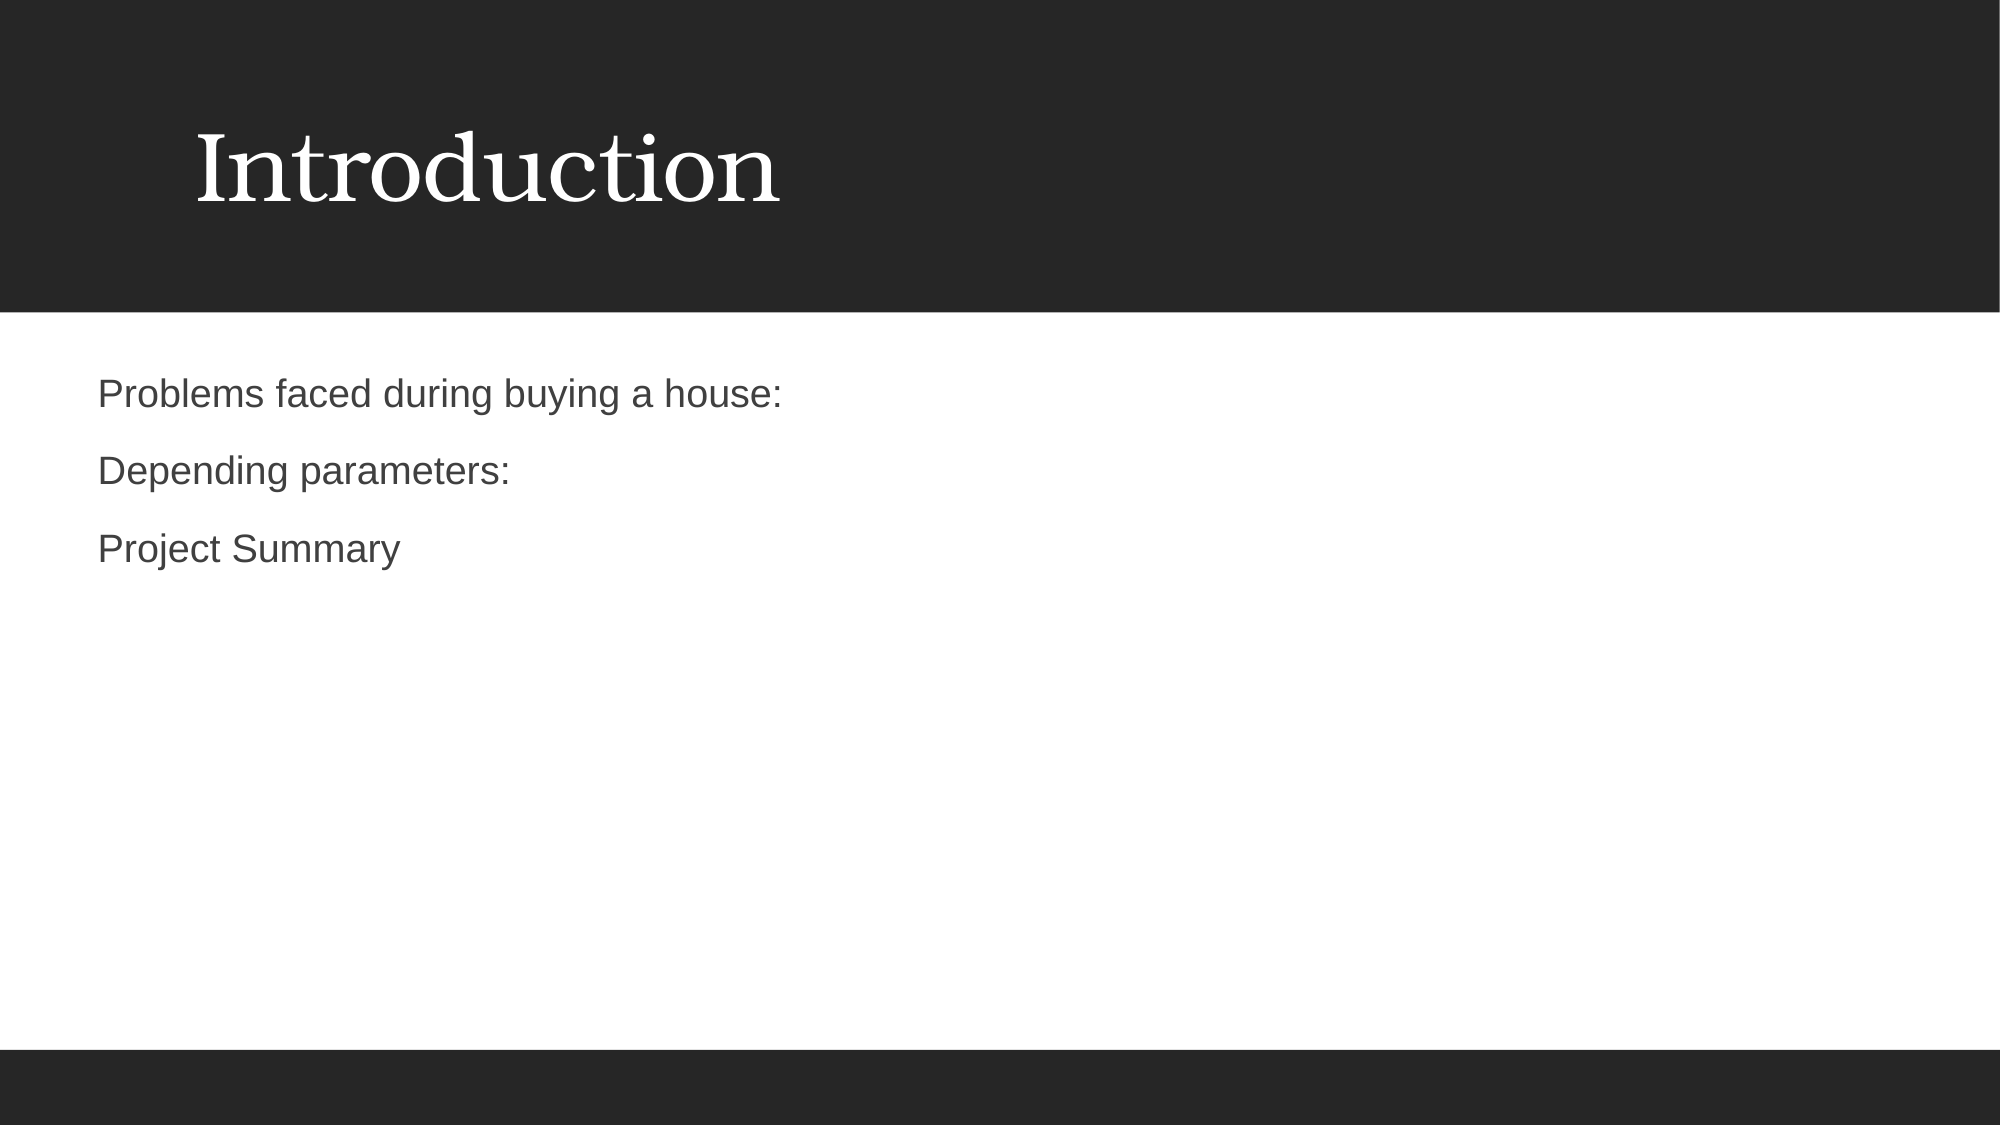

# Introduction
Problems faced during buying a house:
Depending parameters:
Project Summary